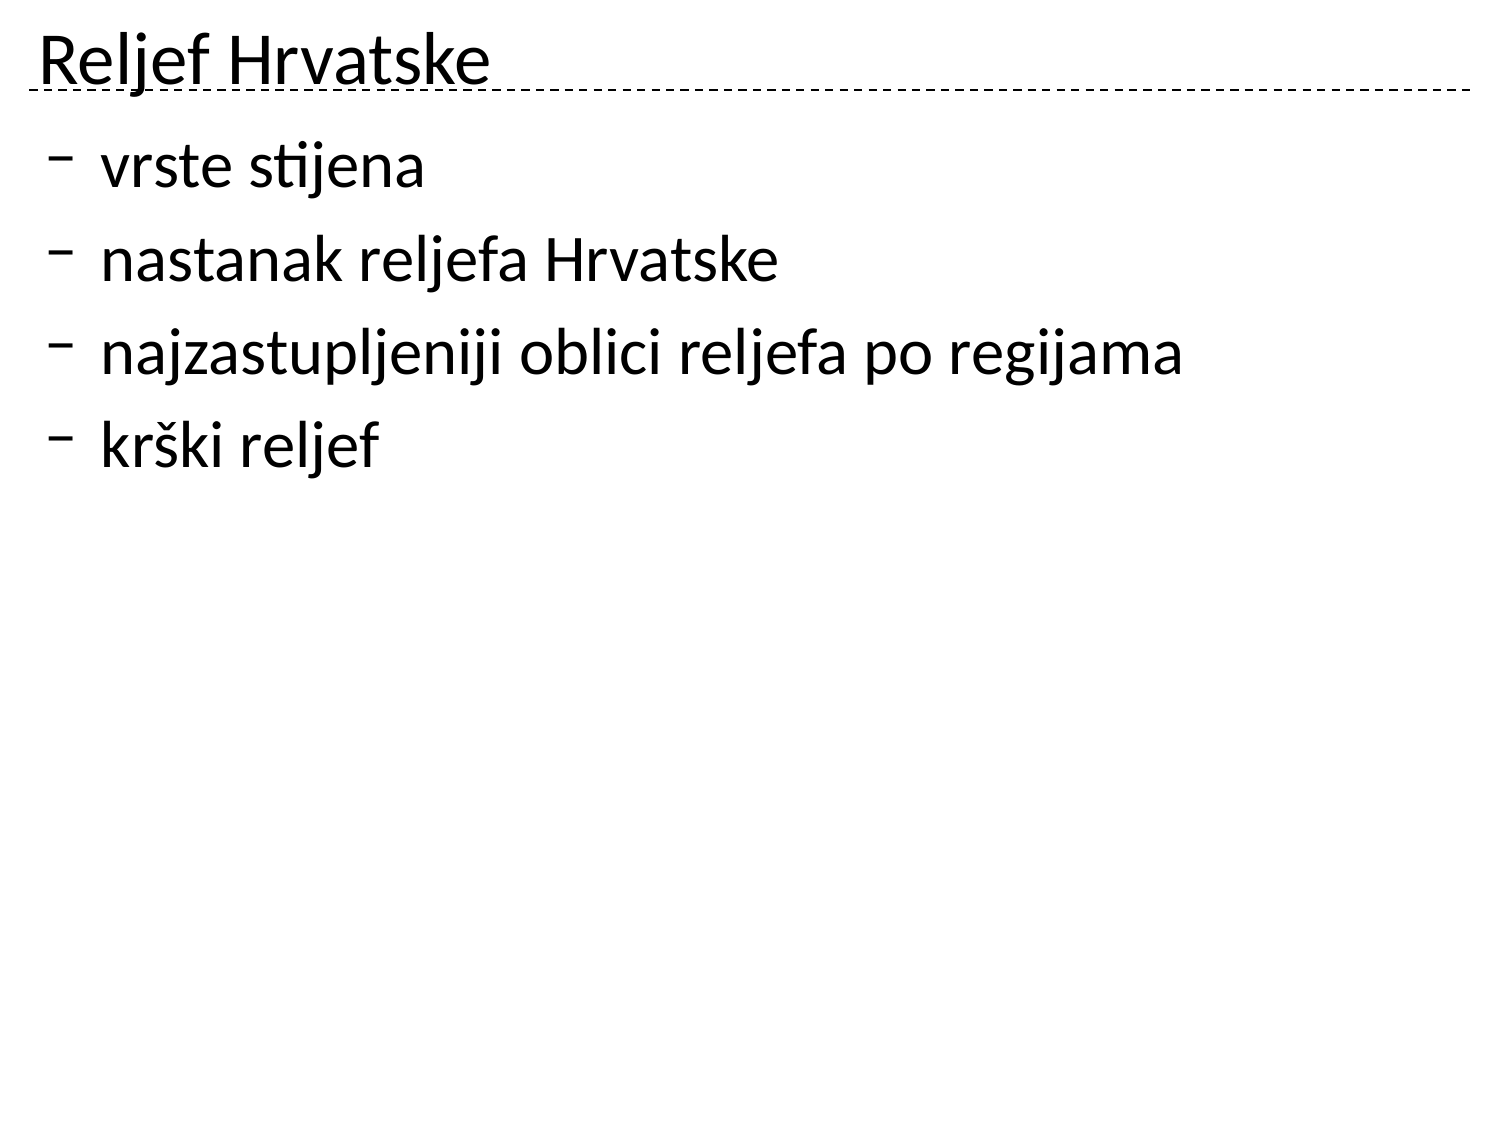

# Reljef Hrvatske
vrste stijena
nastanak reljefa Hrvatske
najzastupljeniji oblici reljefa po regijama
krški reljef